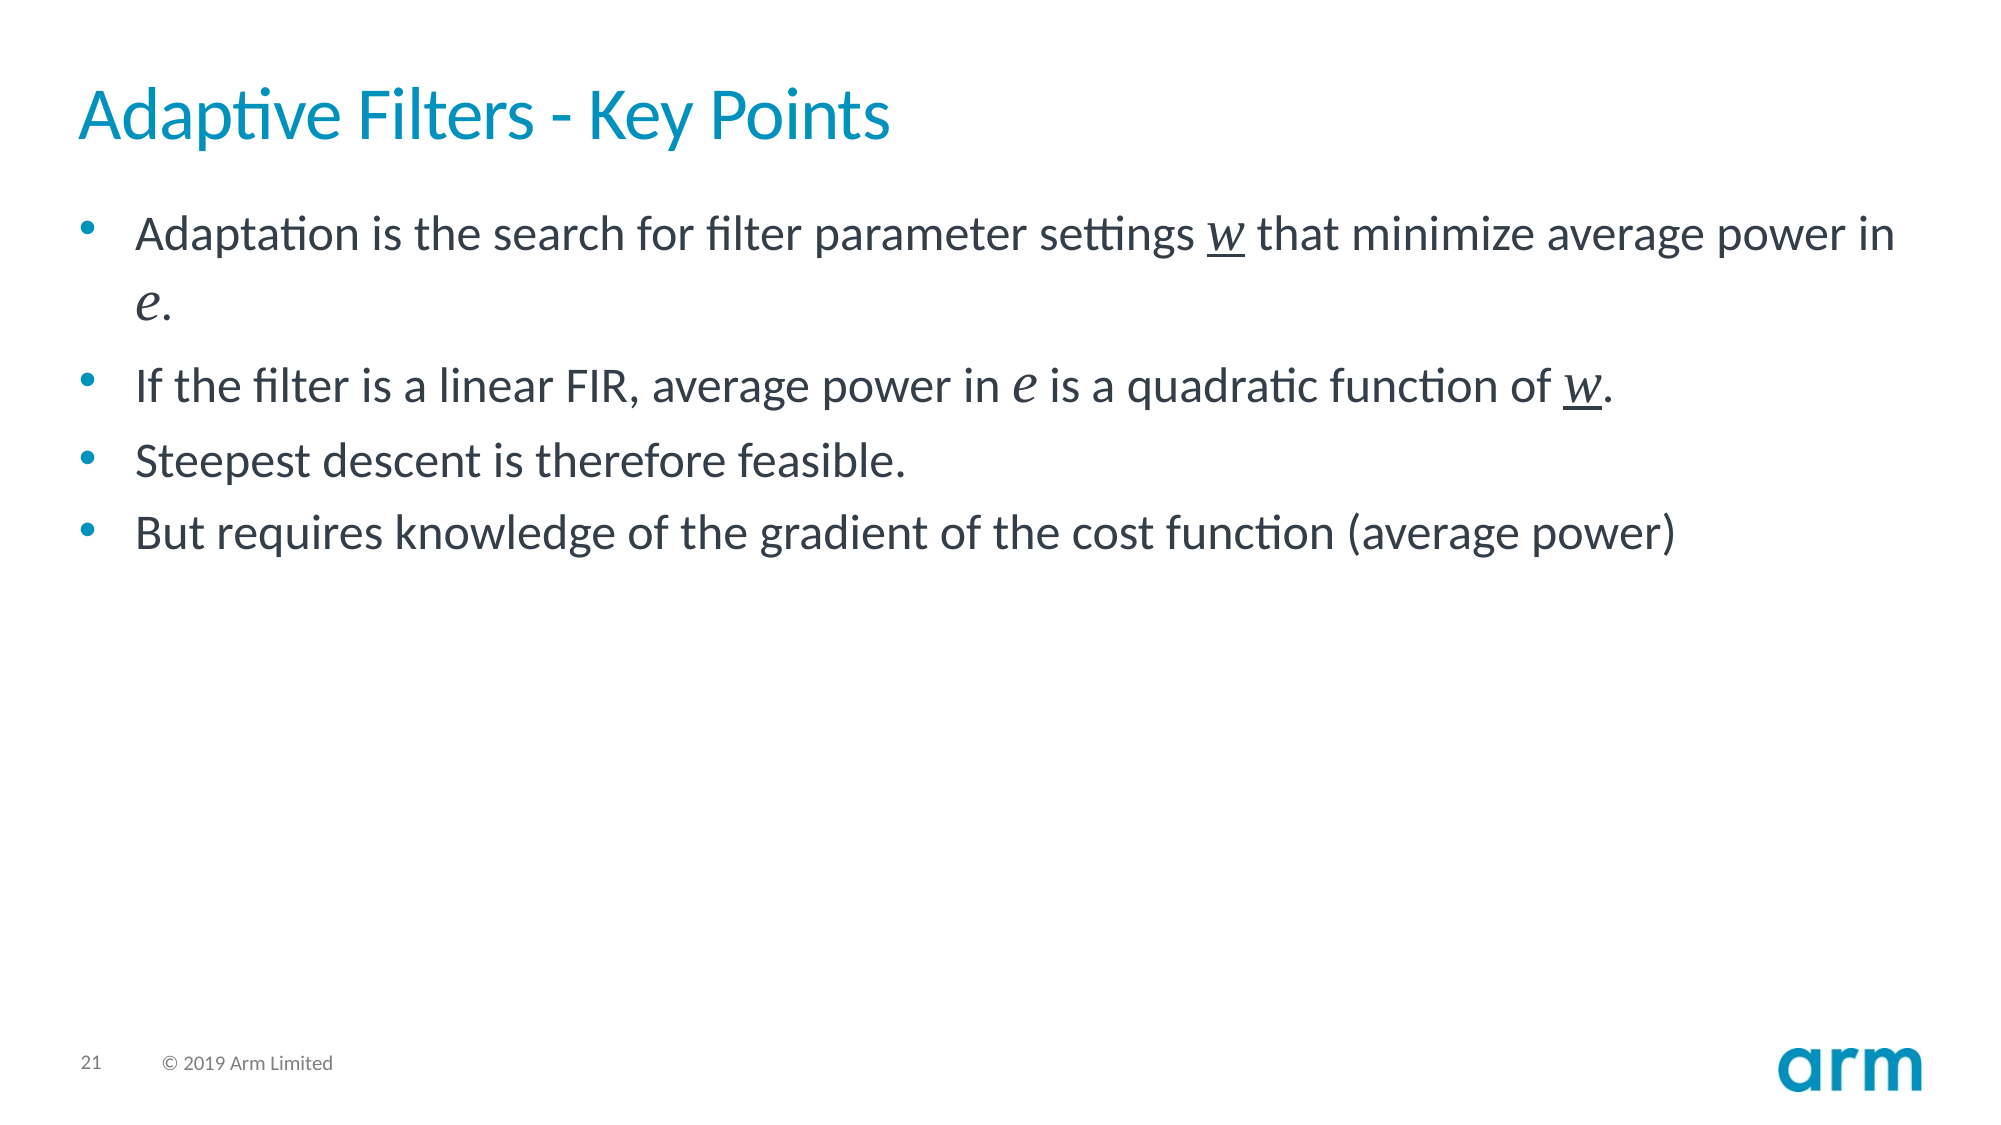

# Adaptive Filters - Key Points
Adaptation is the search for filter parameter settings w that minimize average power in e.
If the filter is a linear FIR, average power in e is a quadratic function of w.
Steepest descent is therefore feasible.
But requires knowledge of the gradient of the cost function (average power)